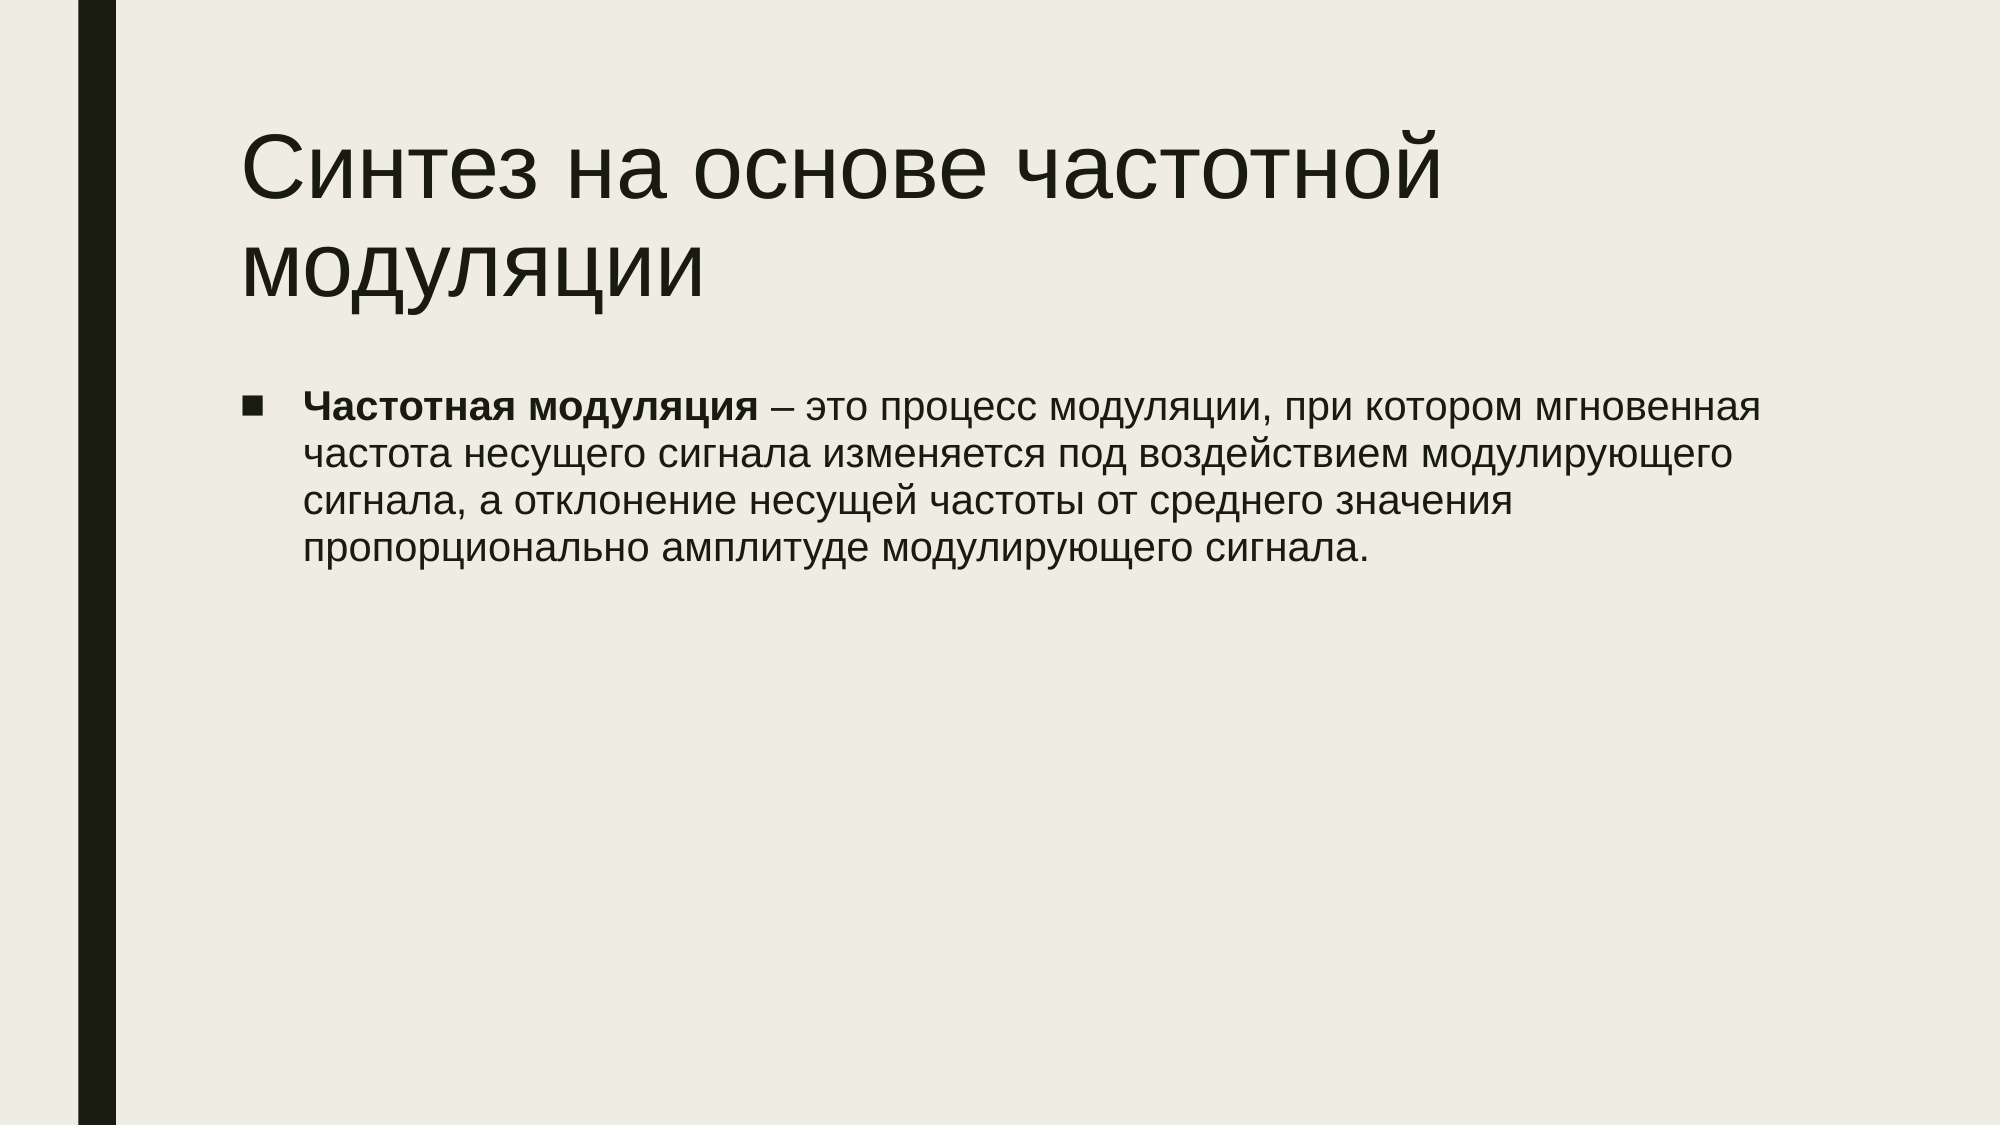

# Синтез на основе частотной модуляции
Частотная модуляция – это процесс модуляции, при котором мгновенная частота несущего сигнала изменяется под воздействием модулирующего сигнала, а отклонение несущей частоты от среднего значения пропорционально амплитуде модулирующего сигнала.